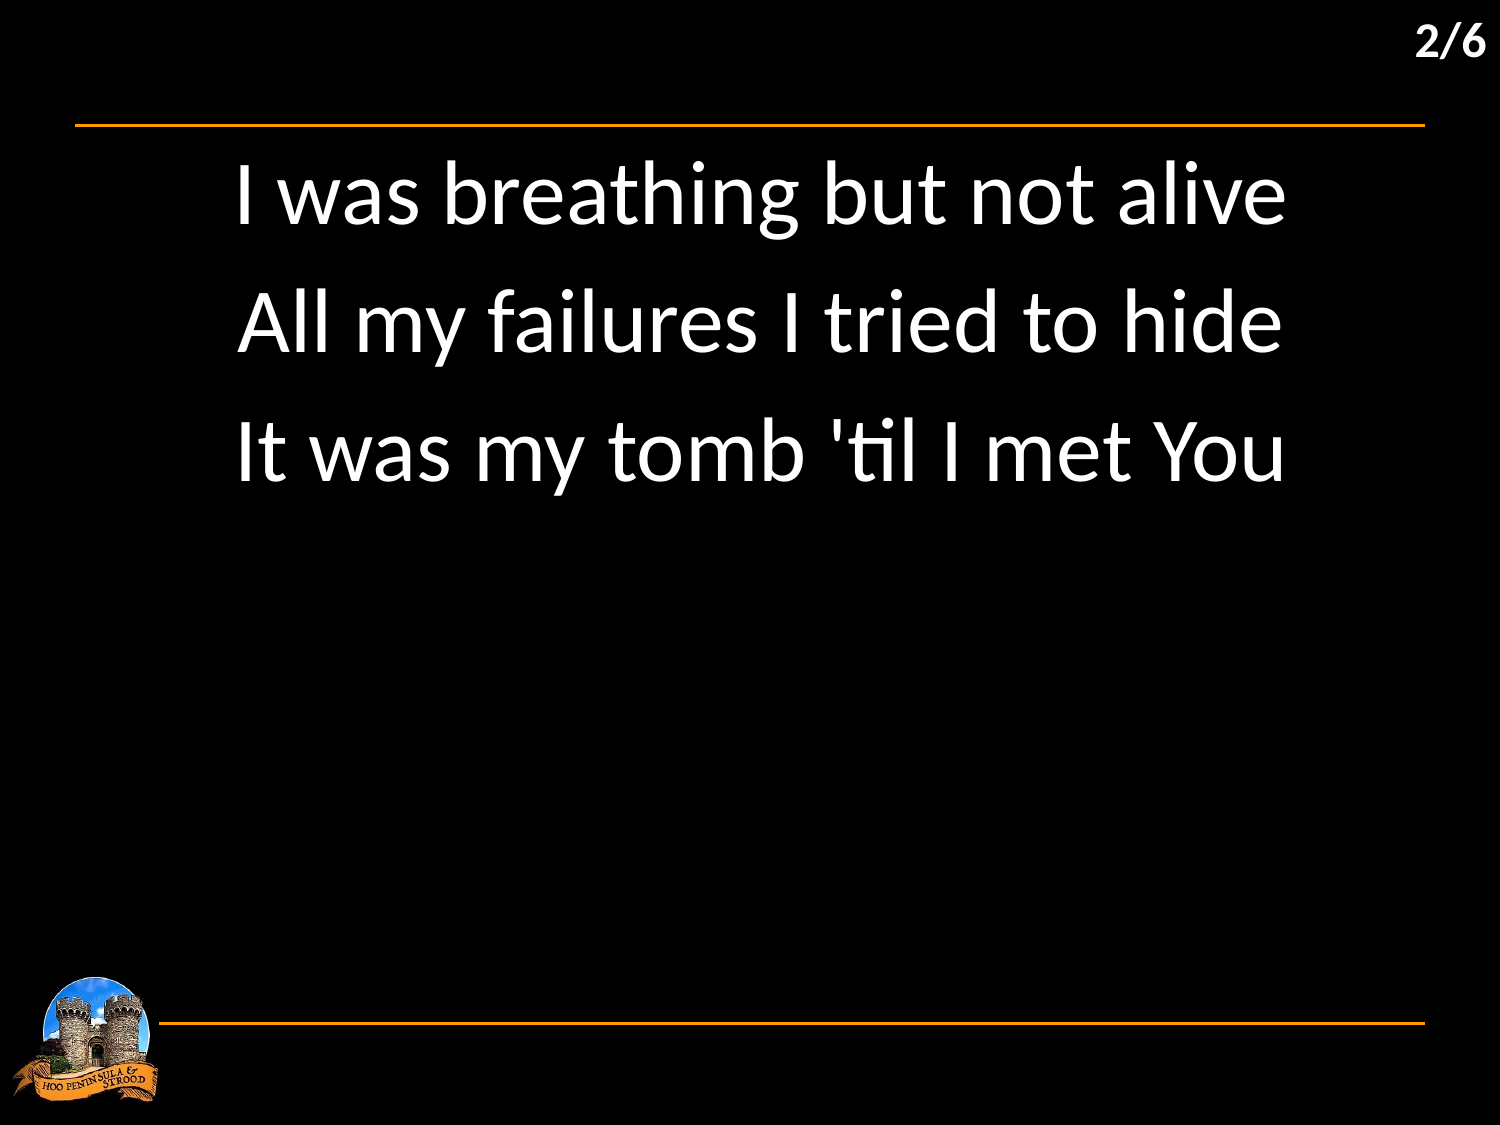

2/6
I was breathing but not alive
All my failures I tried to hide
It was my tomb 'til I met You